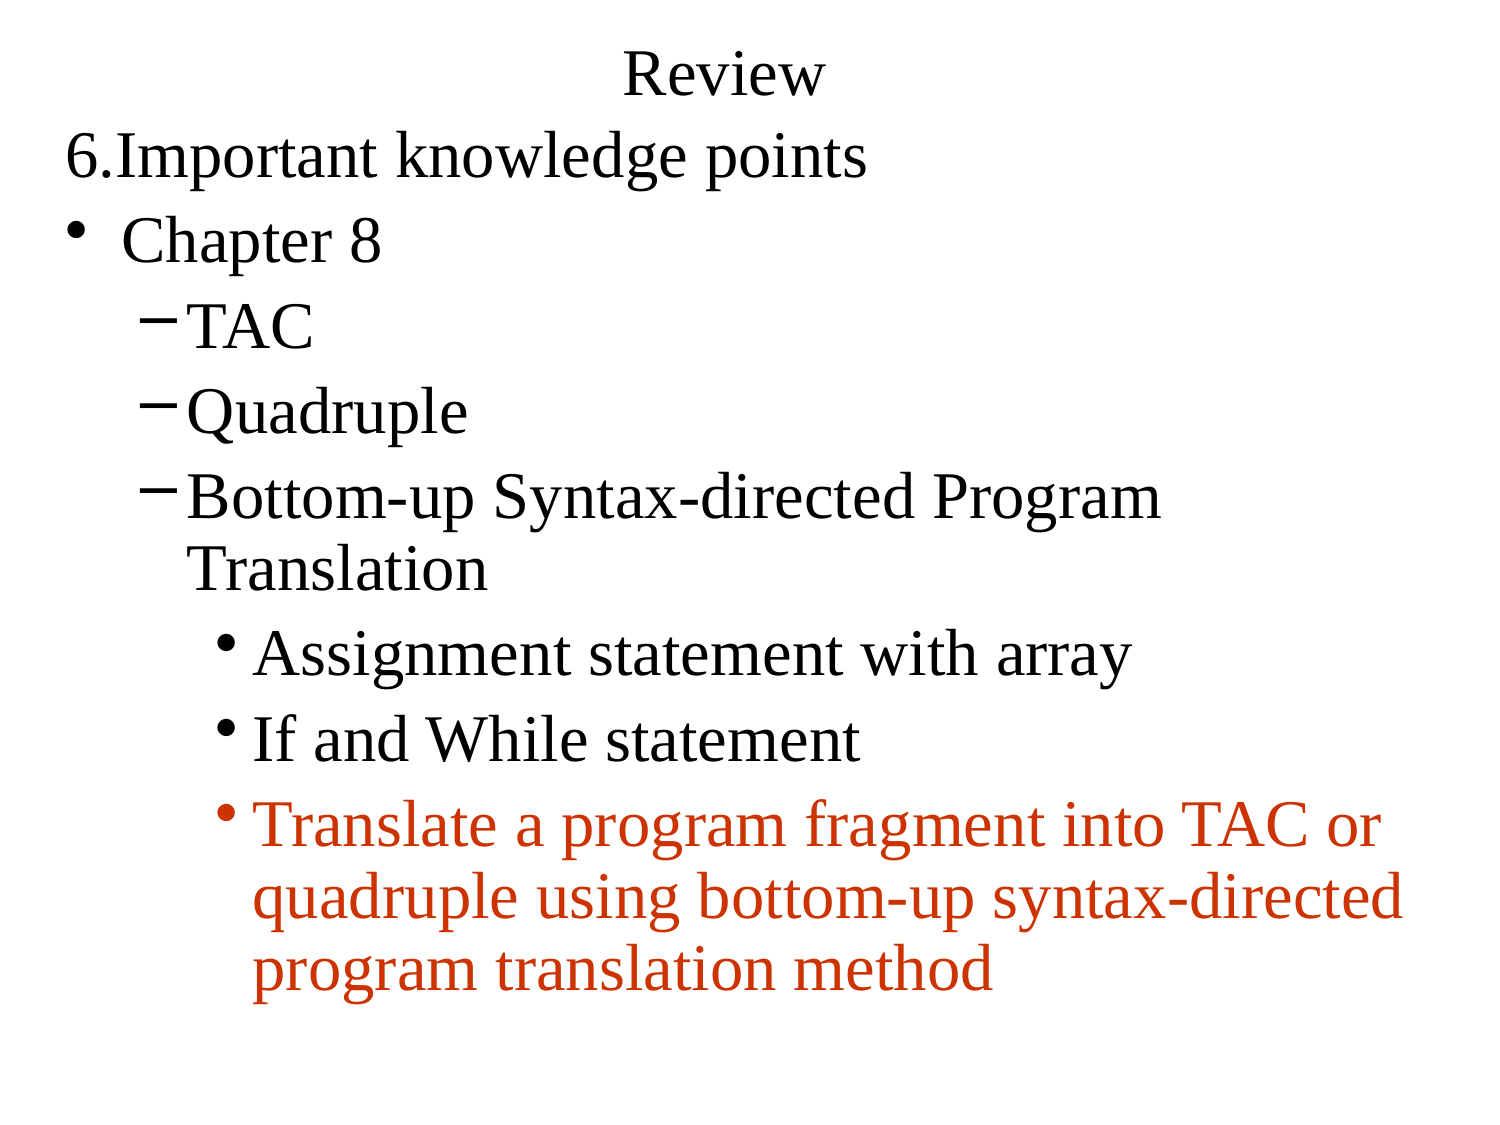

# Review
6.Important knowledge points
Chapter 8
TAC
Quadruple
Bottom-up Syntax-directed Program Translation
Assignment statement with array
If and While statement
Translate a program fragment into TAC or quadruple using bottom-up syntax-directed program translation method